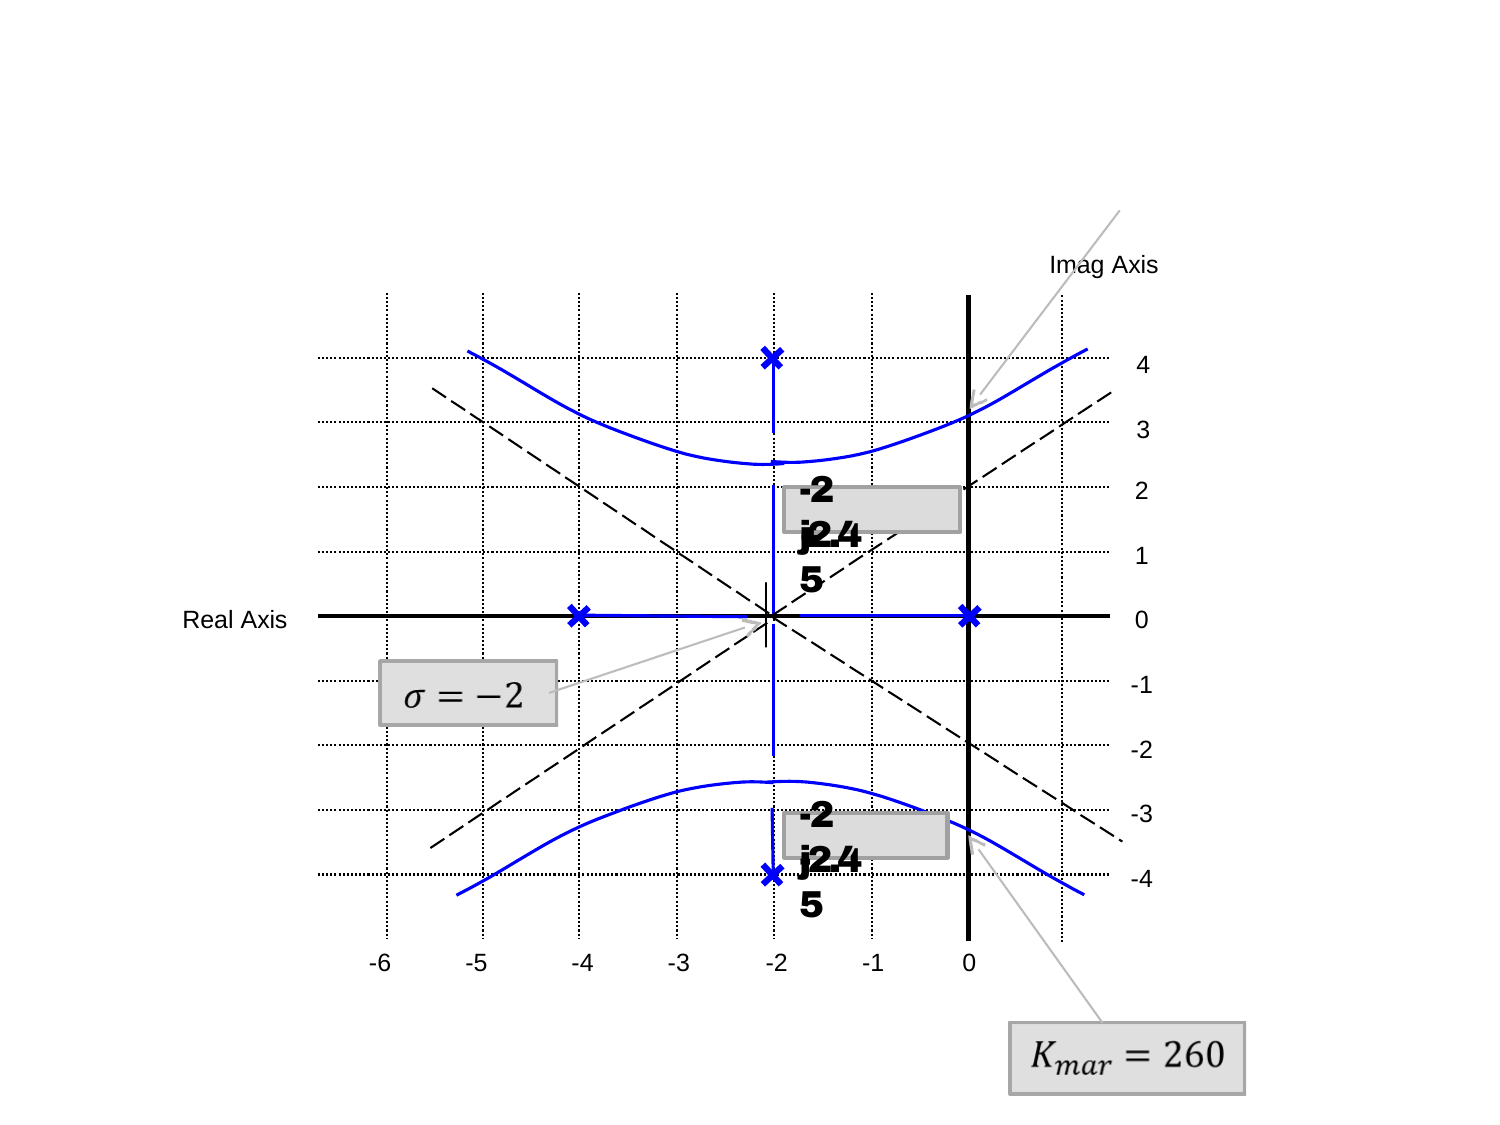

Imag Axis

4

3

-2 +
2
j2.45
1
Real Axis
0
-1

-2
-2 -
-3

j2.45
-4
-6
-5
-4
-3
-2
-1
0